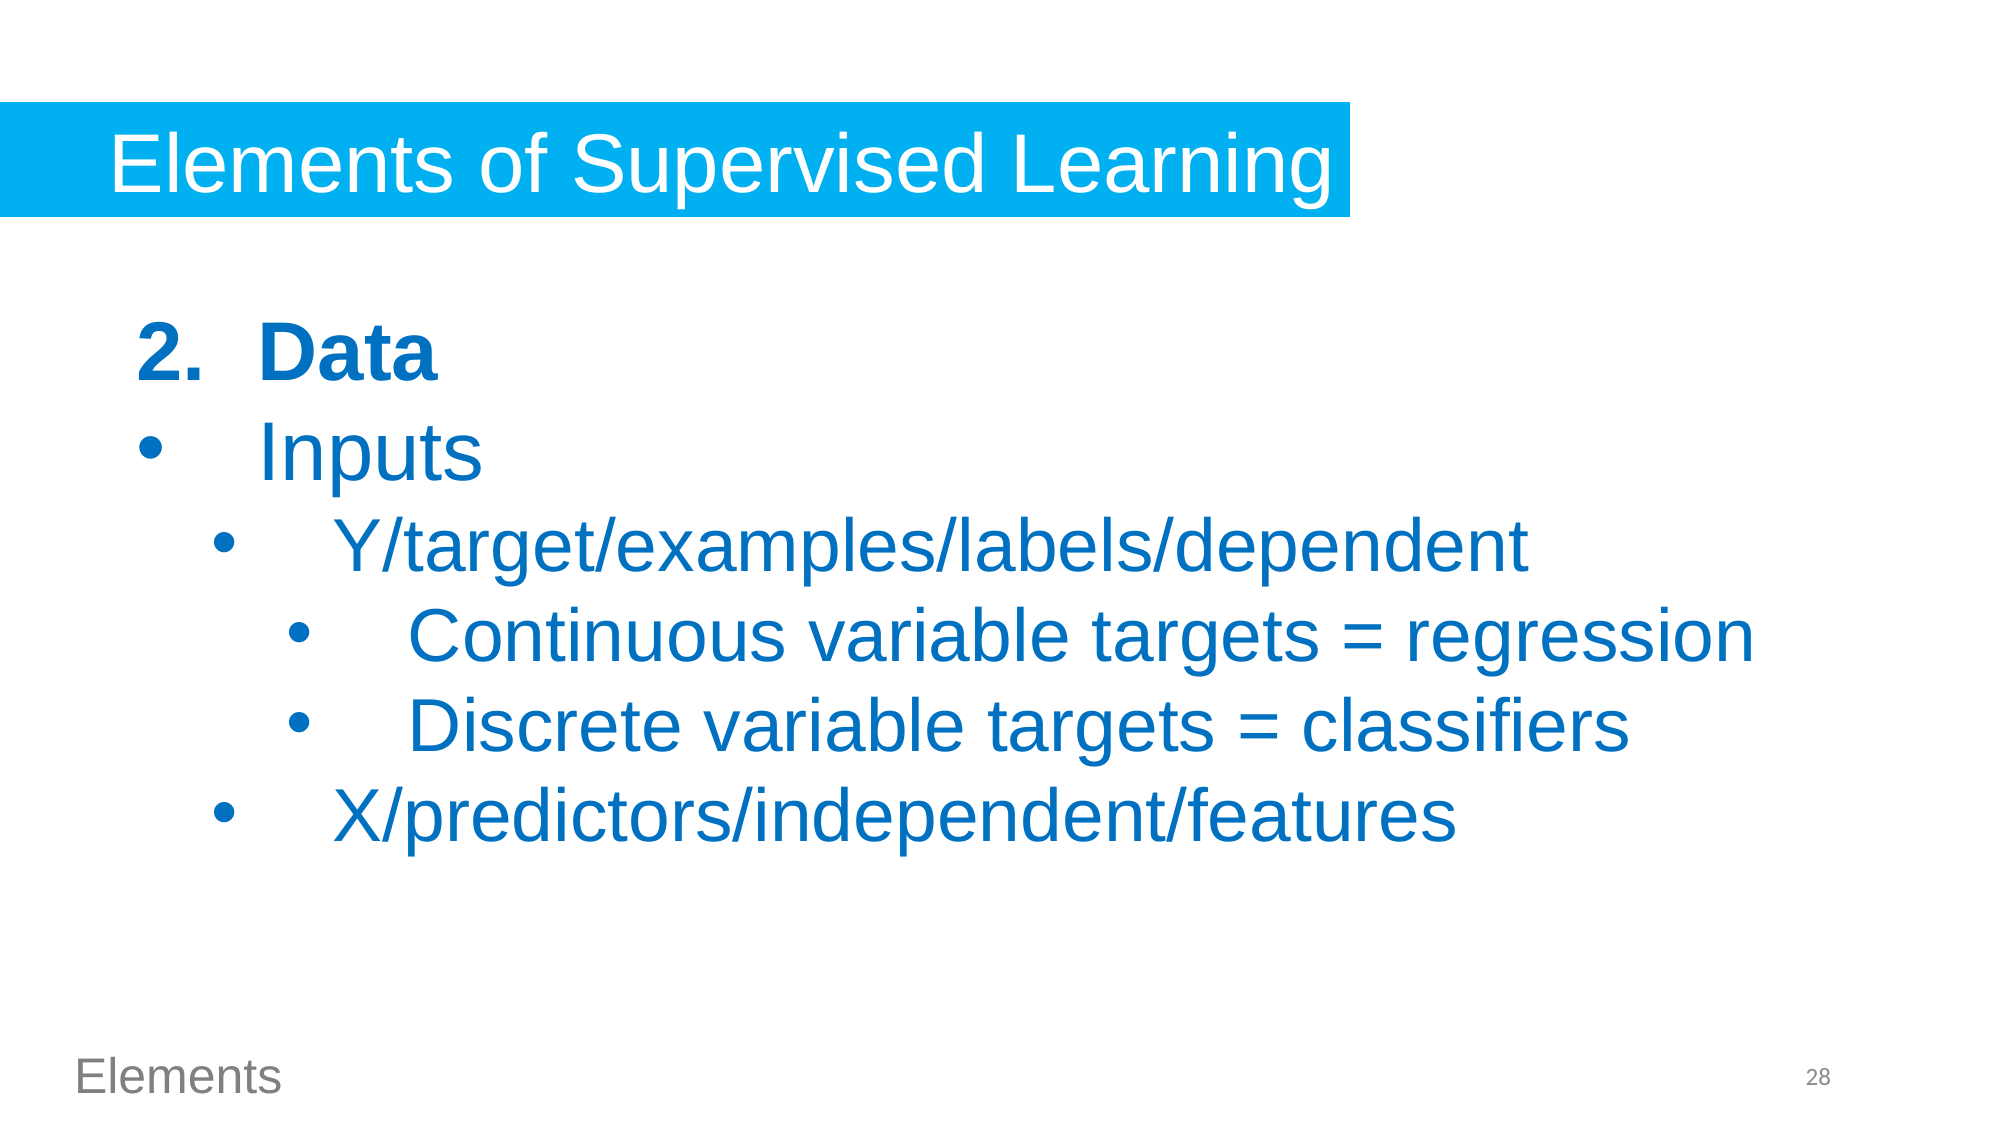

Elements of Supervised Learning
Data
Inputs
Y/target/examples/labels/dependent
Continuous variable targets = regression
Discrete variable targets = classifiers
X/predictors/independent/features
Elements
28